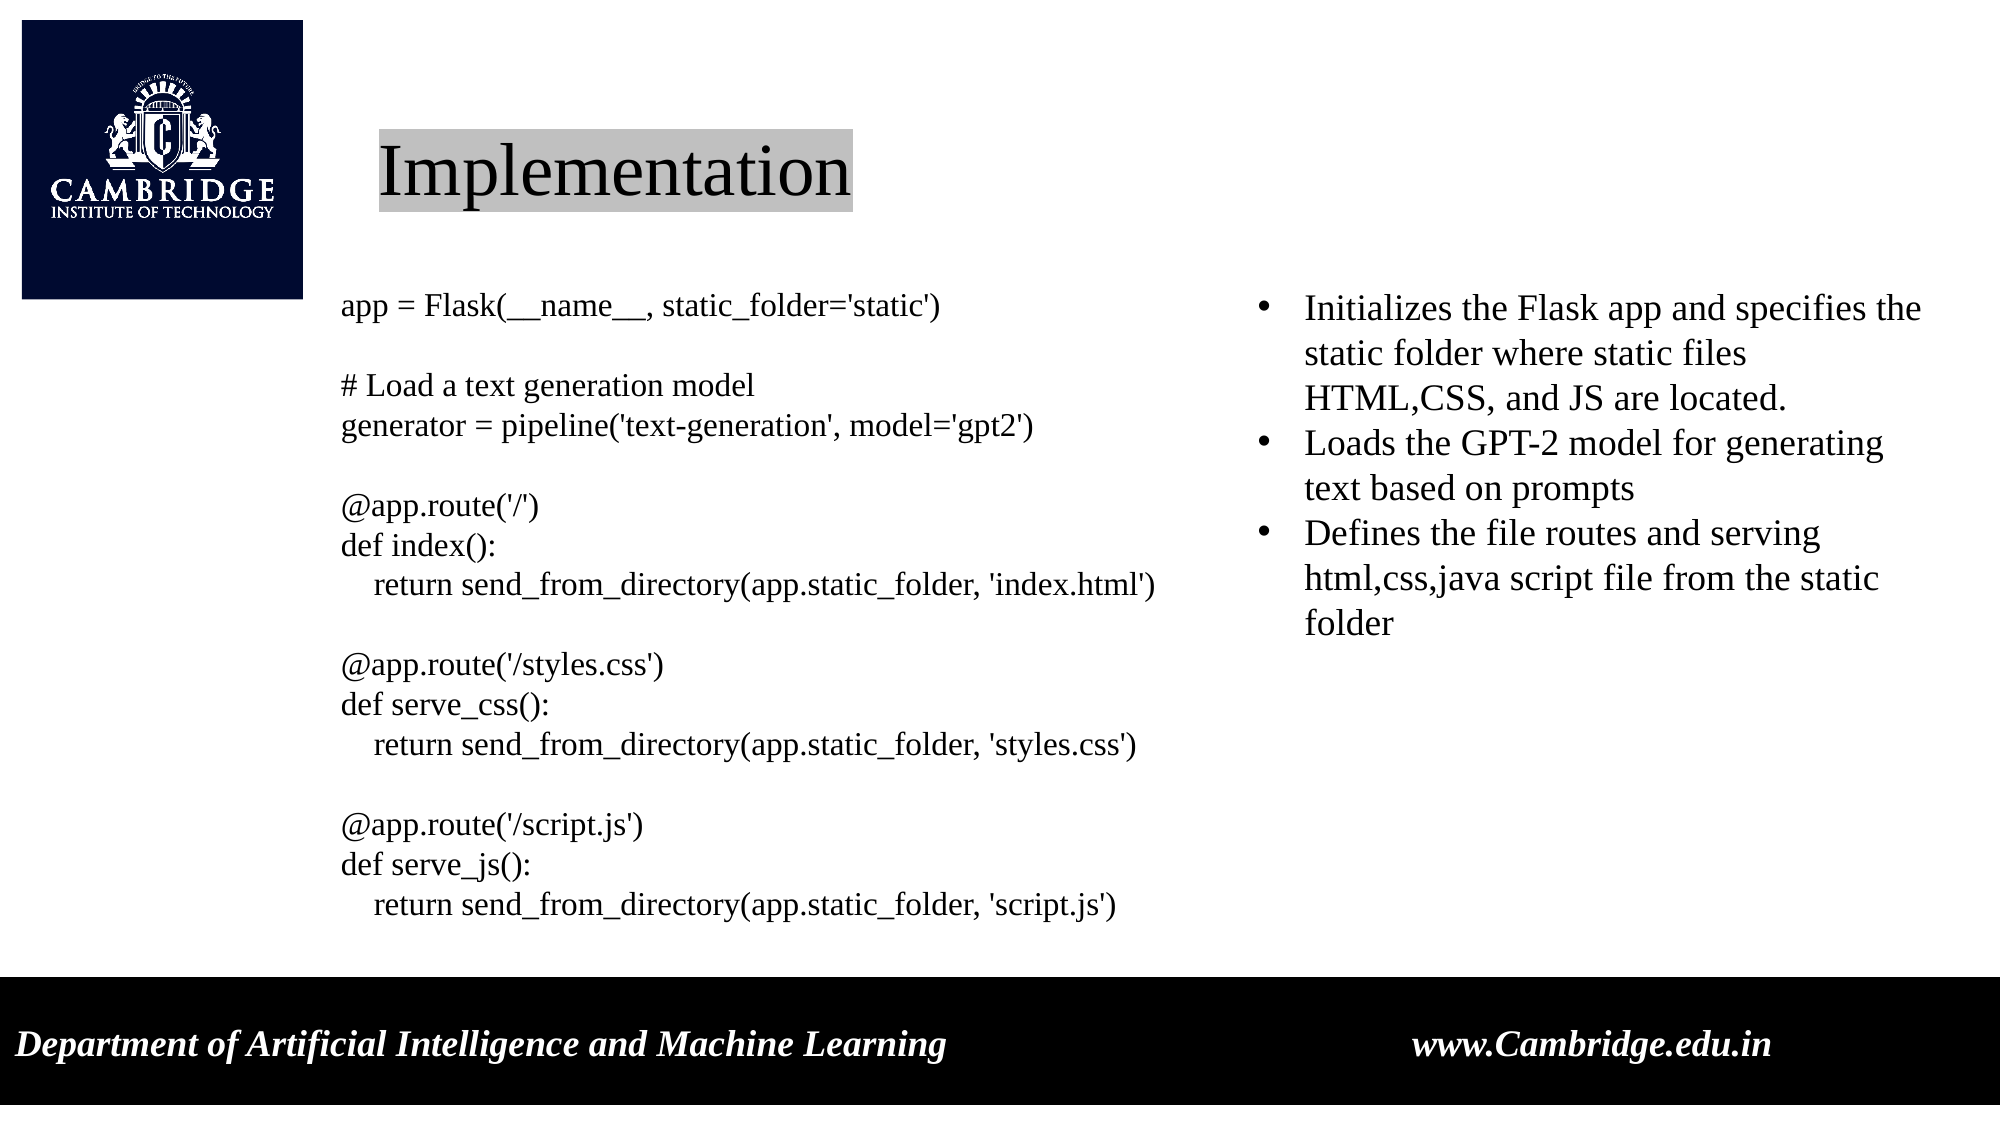

Implementation
app = Flask(__name__, static_folder='static')

# Load a text generation model
generator = pipeline('text-generation', model='gpt2')

@app.route('/')
def index():
    return send_from_directory(app.static_folder, 'index.html')

@app.route('/styles.css')
def serve_css():
    return send_from_directory(app.static_folder, 'styles.css')

@app.route('/script.js')
def serve_js():
    return send_from_directory(app.static_folder, 'script.js')

Initializes the Flask app and specifies the static folder where static files HTML,CSS, and JS are located.
Loads the GPT-2 model for generating text based on prompts
Defines the file routes and serving html,css,java script file from the static folder

Department of Artificial Intelligence and Machine Learning                                                 www.Cambridge.edu.in